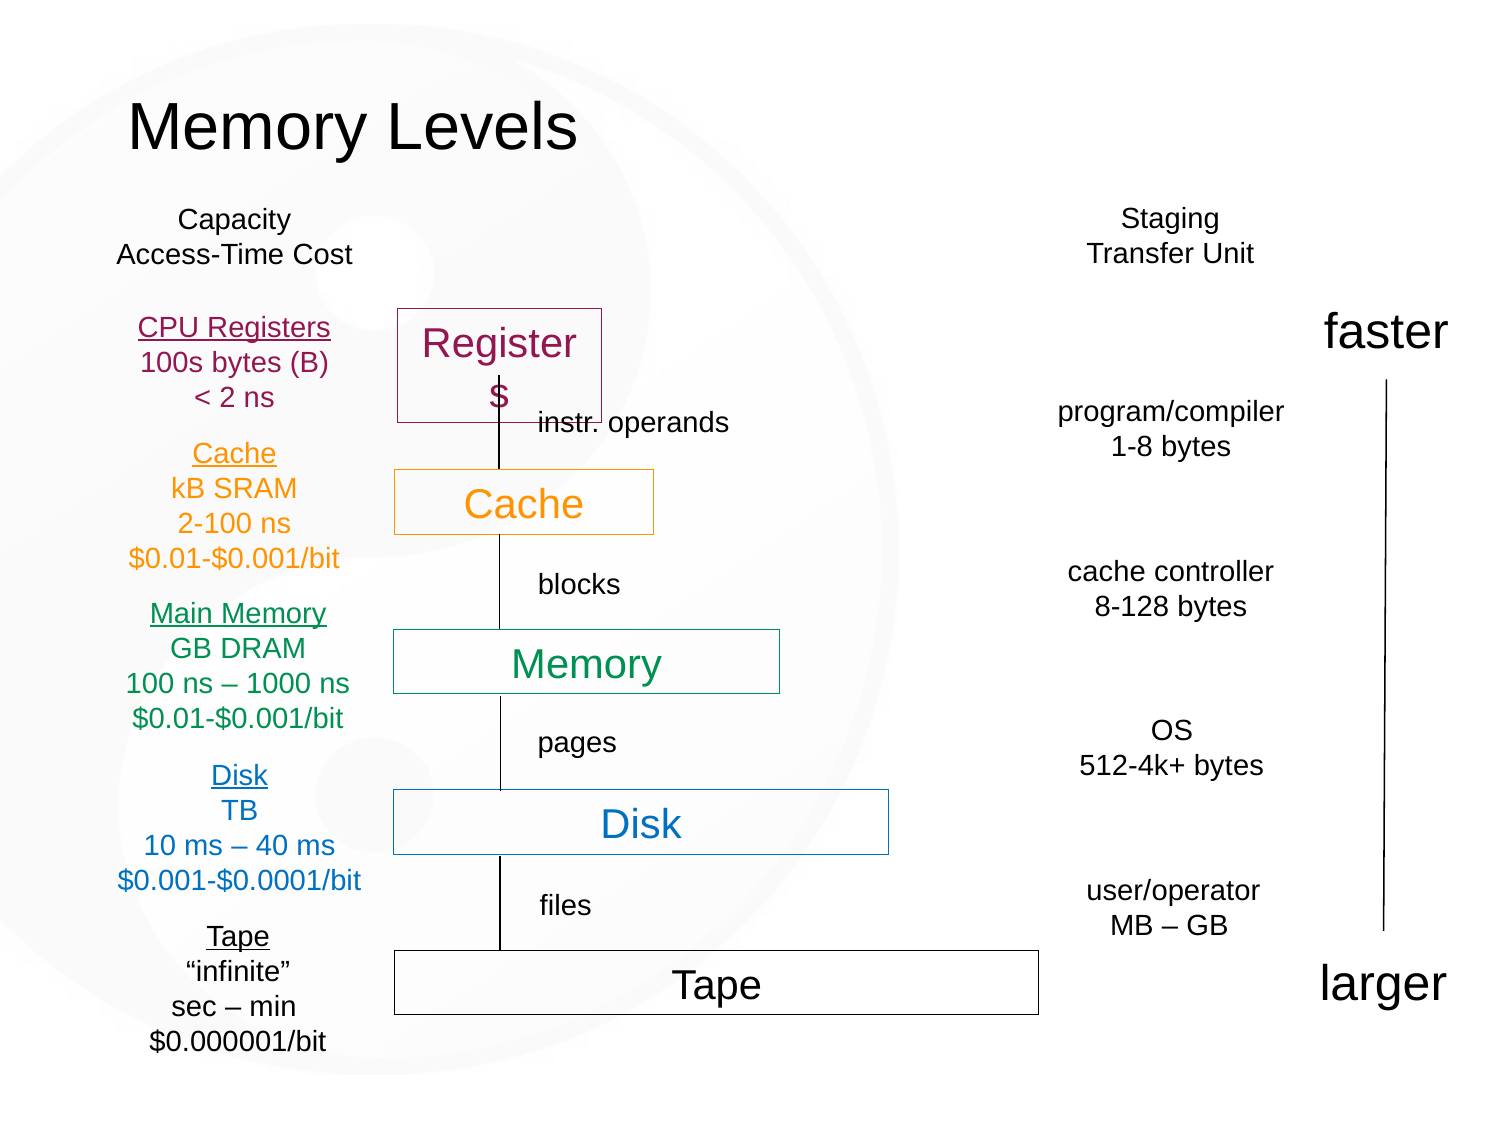

# Memory Levels
Staging
Transfer Unit
Capacity
Access-Time Cost
faster
CPU Registers
100s bytes (B)
< 2 ns
Registers
program/compiler
1-8 bytes
instr. operands
Cache
kB SRAM
2-100 ns
$0.01-$0.001/bit
Cache
cache controller
8-128 bytes
blocks
Main Memory
GB DRAM
100 ns – 1000 ns
$0.01-$0.001/bit
Memory
OS
512-4k+ bytes
pages
Disk
TB
10 ms – 40 ms
$0.001-$0.0001/bit
Disk
user/operator
MB – GB
files
Tape
“infinite”
sec – min
$0.000001/bit
larger
Tape